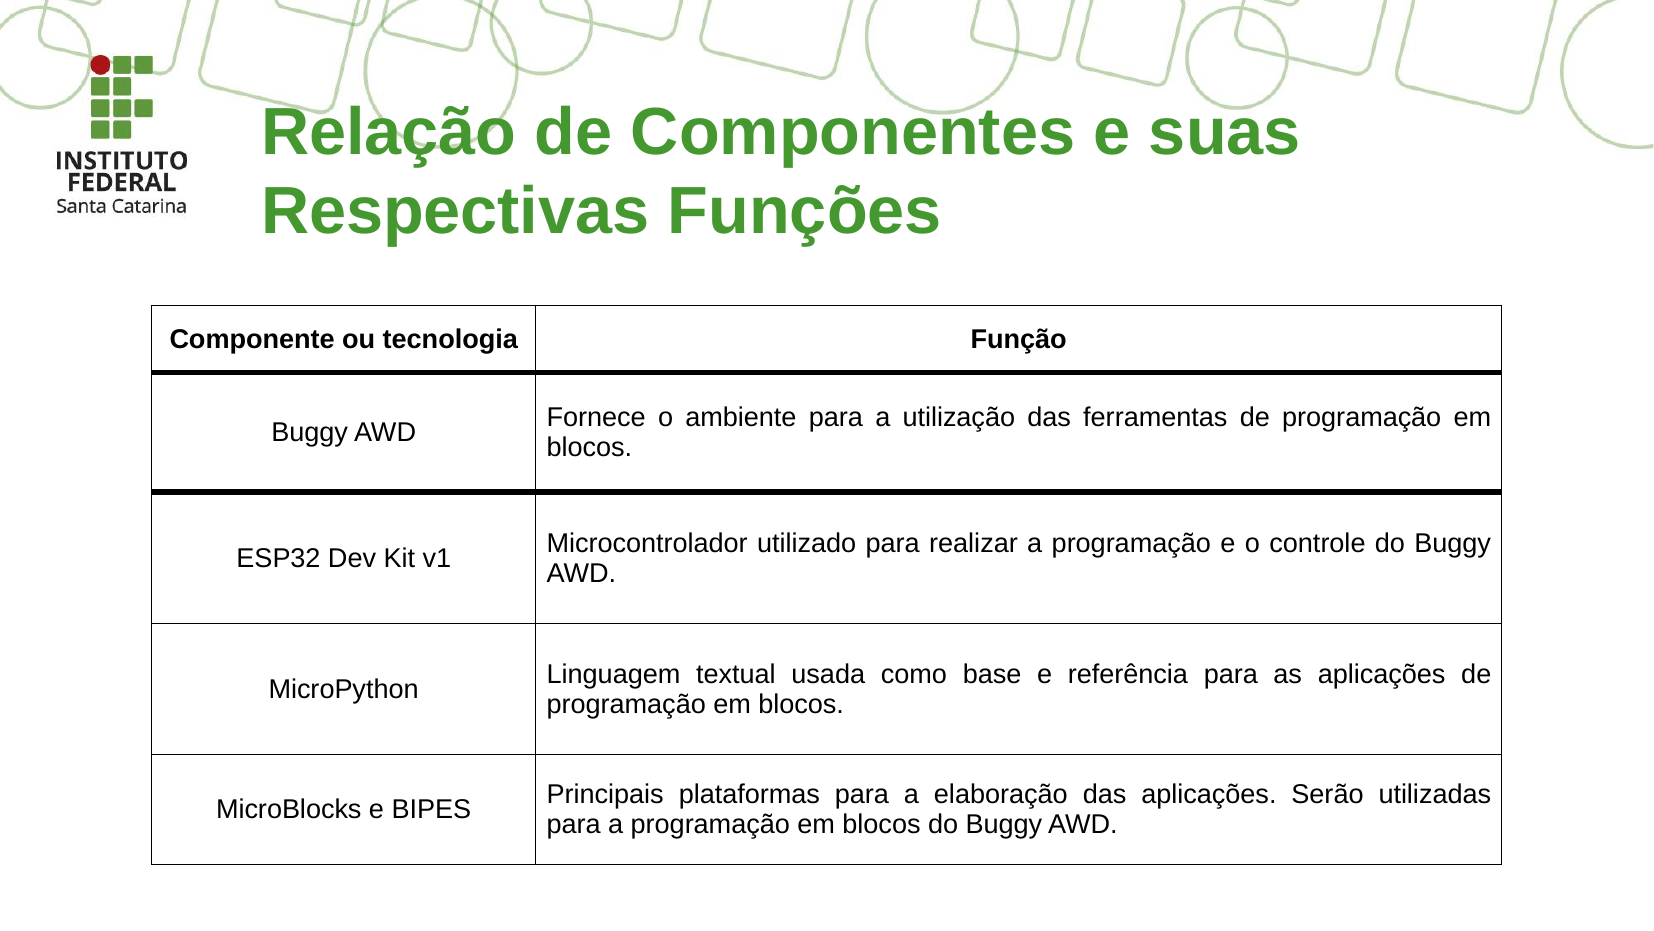

# Relação de Componentes e suas Respectivas Funções
| Componente ou tecnologia | Função |
| --- | --- |
| Buggy AWD | Fornece o ambiente para a utilização das ferramentas de programação em blocos. |
| ESP32 Dev Kit v1 | Microcontrolador utilizado para realizar a programação e o controle do Buggy AWD. |
| MicroPython | Linguagem textual usada como base e referência para as aplicações de programação em blocos. |
| MicroBlocks e BIPES | Principais plataformas para a elaboração das aplicações. Serão utilizadas para a programação em blocos do Buggy AWD. |